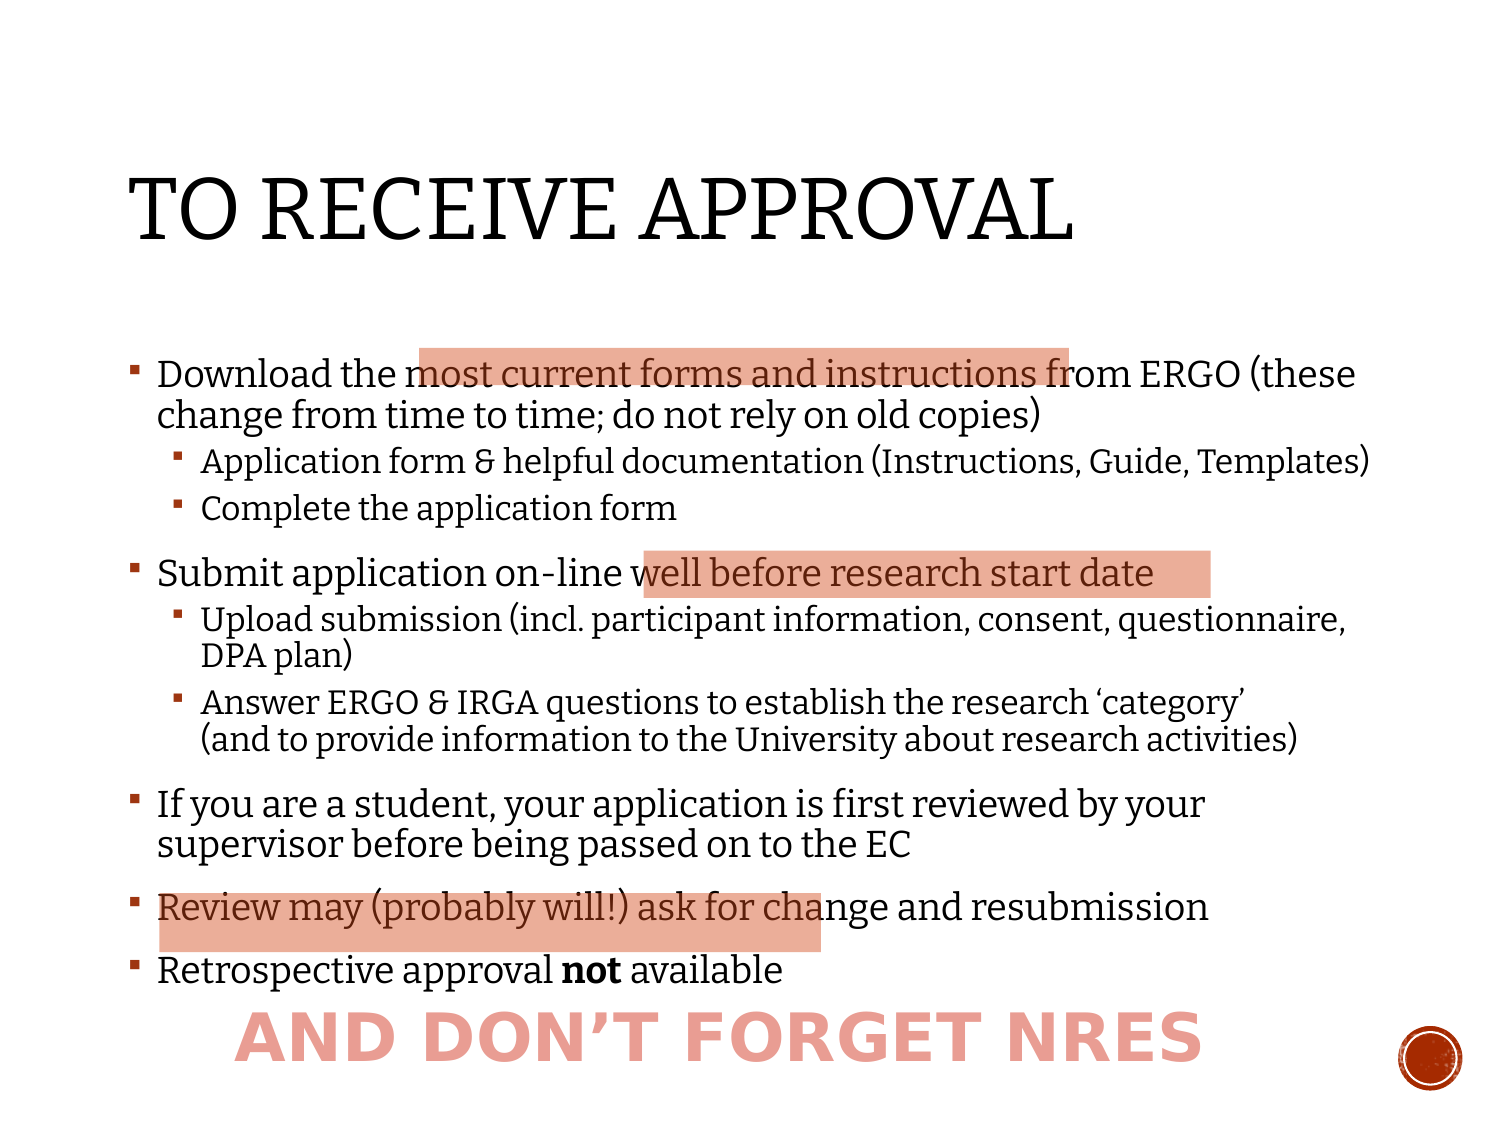

# To receive approval
Download the most current forms and instructions from ERGO (these change from time to time; do not rely on old copies)
Application form & helpful documentation (Instructions, Guide, Templates)
Complete the application form
Submit application on-line well before research start date
Upload submission (incl. participant information, consent, questionnaire, DPA plan)
Answer ERGO & IRGA questions to establish the research ‘category’
(and to provide information to the University about research activities)
If you are a student, your application is first reviewed by your supervisor before being passed on to the EC
Review may (probably will!) ask for change and resubmission
Retrospective approval not available

AND DON’T FORGET NRES